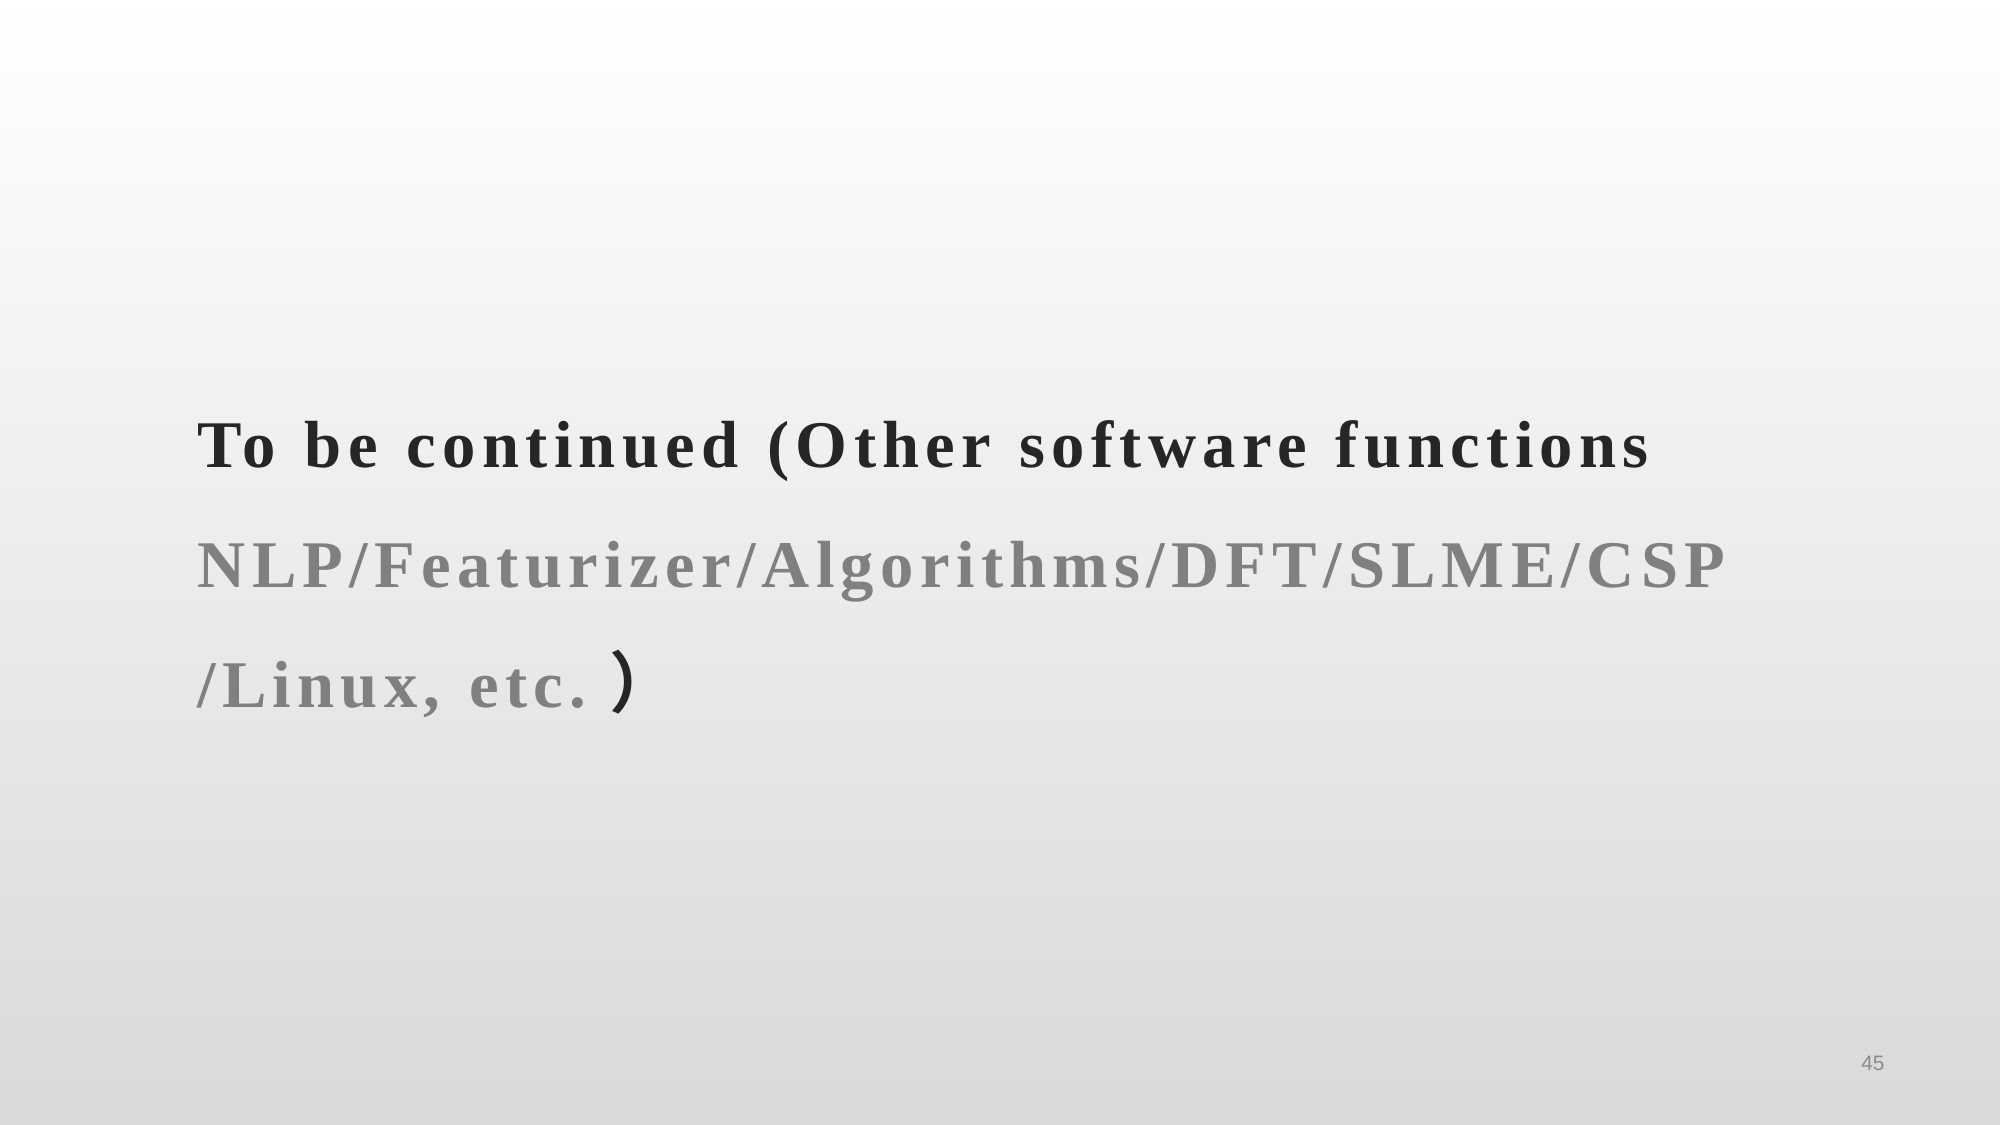

To be continued (Other software functions NLP/Featurizer/Algorithms/DFT/SLME/CSP/Linux, etc.）
45